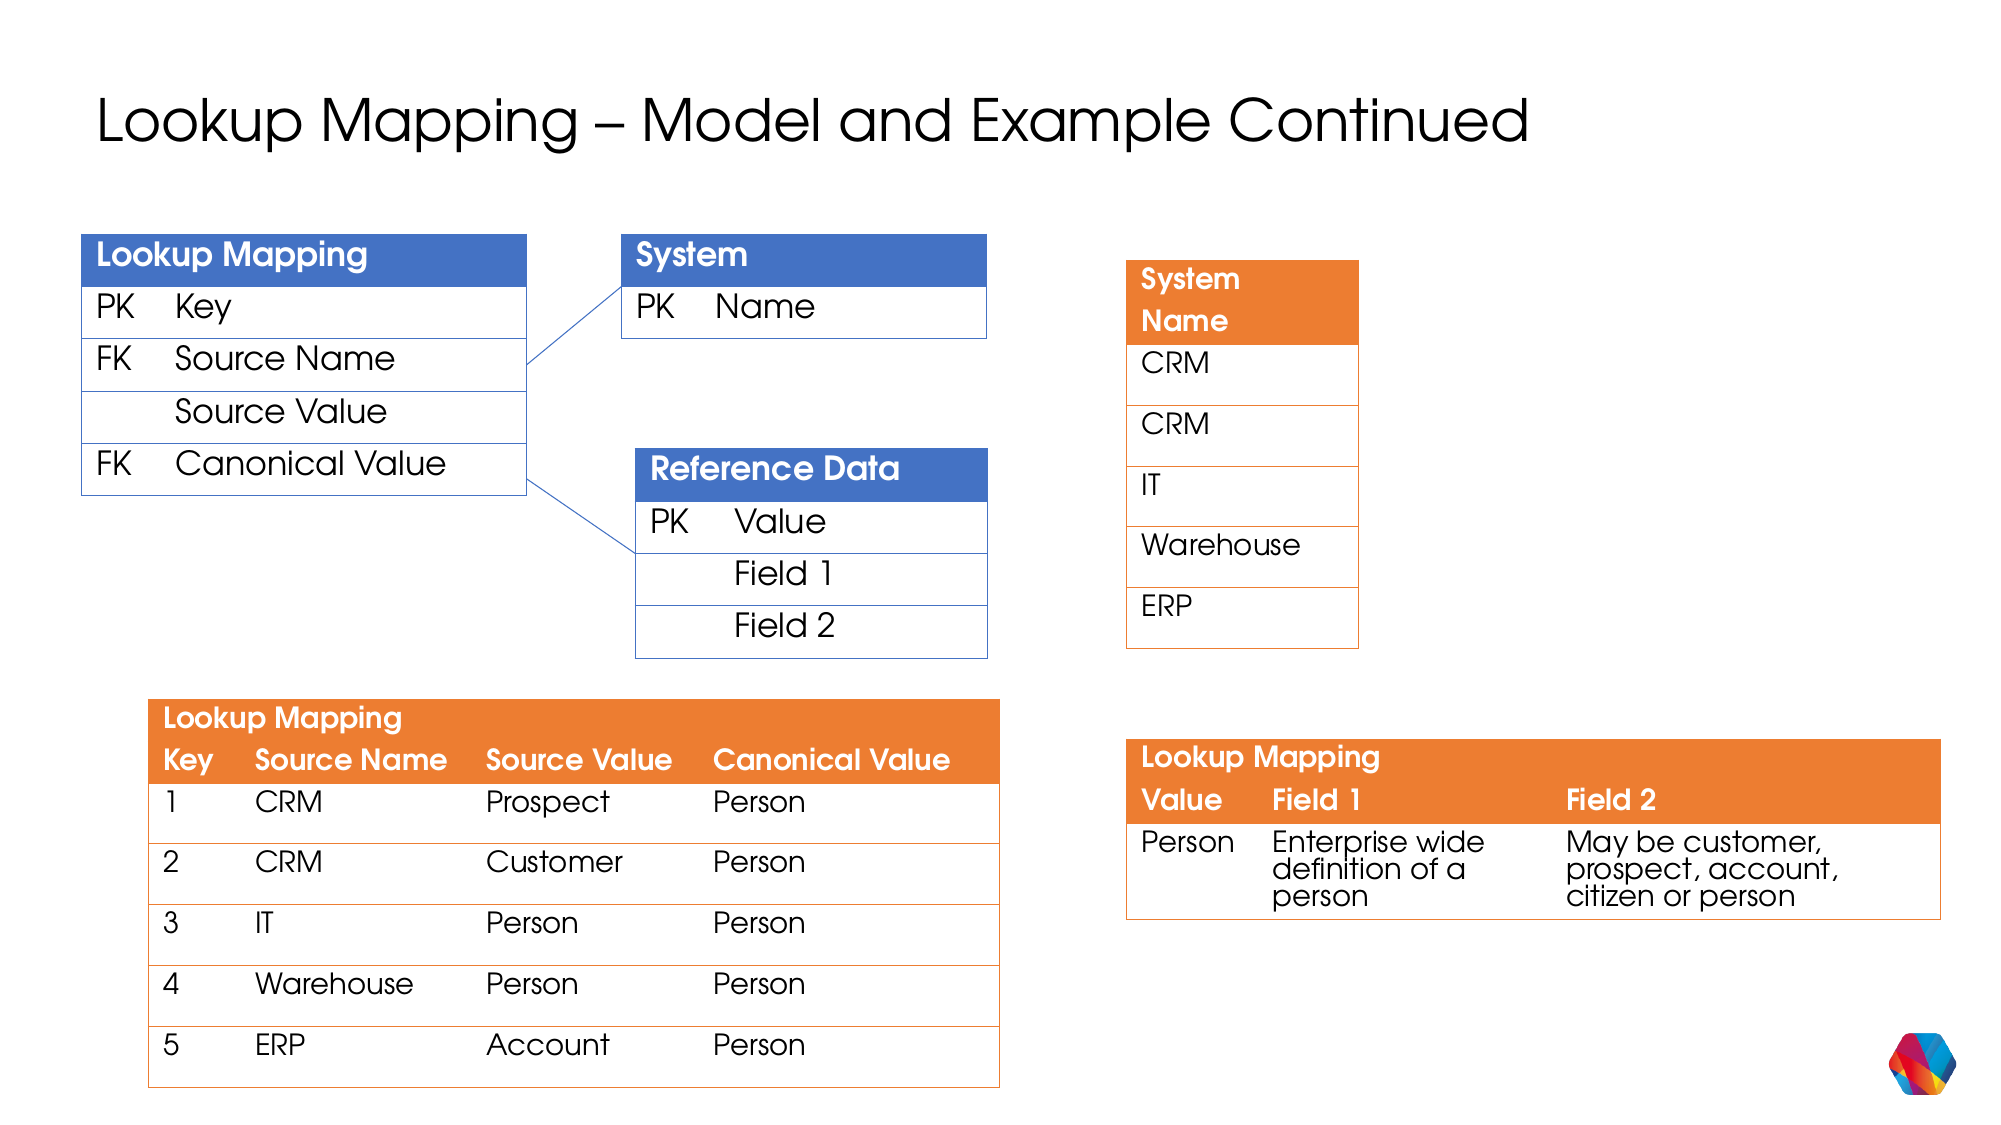

Lookup Mapping – Model and Example Continued
| Lookup Mapping |  |
| --- | --- |
| PK | Key |
| FK | Source Name |
|  | Source Value |
| FK | Canonical Value |
| System |  |
| --- | --- |
| PK | Name |
| System |
| --- |
| Name |
| CRM |
| CRM |
| IT |
| Warehouse |
| ERP |
| Reference Data |  |
| --- | --- |
| PK | Value |
|  | Field 1 |
|  | Field 2 |
| Lookup Mapping | Lookup Mapping |  |  |
| --- | --- | --- | --- |
| Key | Source Name | Source Value | Canonical Value |
| 1 | CRM | Prospect | Person |
| 2 | CRM | Customer | Person |
| 3 | IT | Person | Person |
| 4 | Warehouse | Person | Person |
| 5 | ERP | Account | Person |
| Lookup Mapping |  |  |
| --- | --- | --- |
| Value | Field 1 | Field 2 |
| Person | Enterprise wide definition of a person | May be customer, prospect, account, citizen or person |